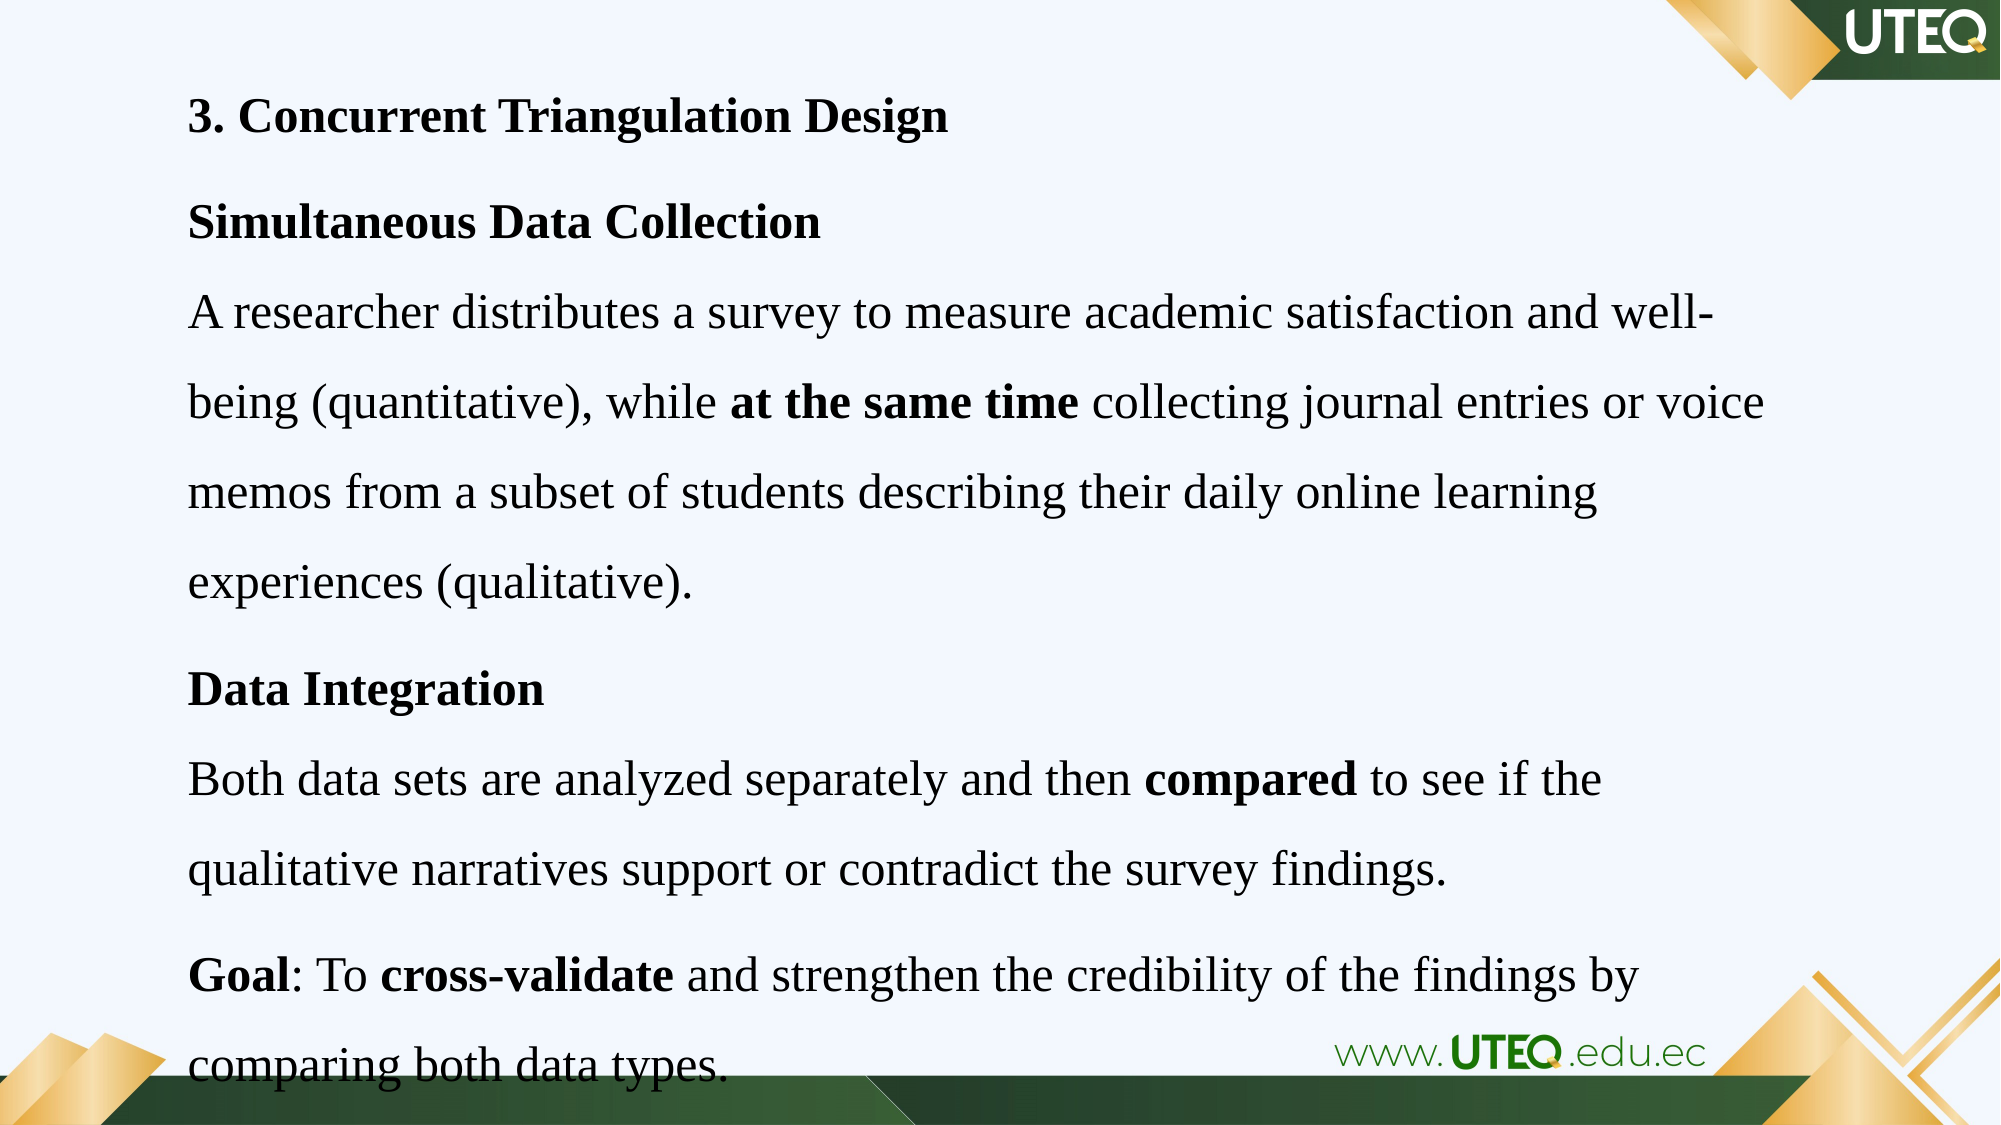

3. Concurrent Triangulation Design
Simultaneous Data Collection
A researcher distributes a survey to measure academic satisfaction and well-being (quantitative), while at the same time collecting journal entries or voice memos from a subset of students describing their daily online learning experiences (qualitative).
Data Integration
Both data sets are analyzed separately and then compared to see if the qualitative narratives support or contradict the survey findings.
Goal: To cross-validate and strengthen the credibility of the findings by comparing both data types.